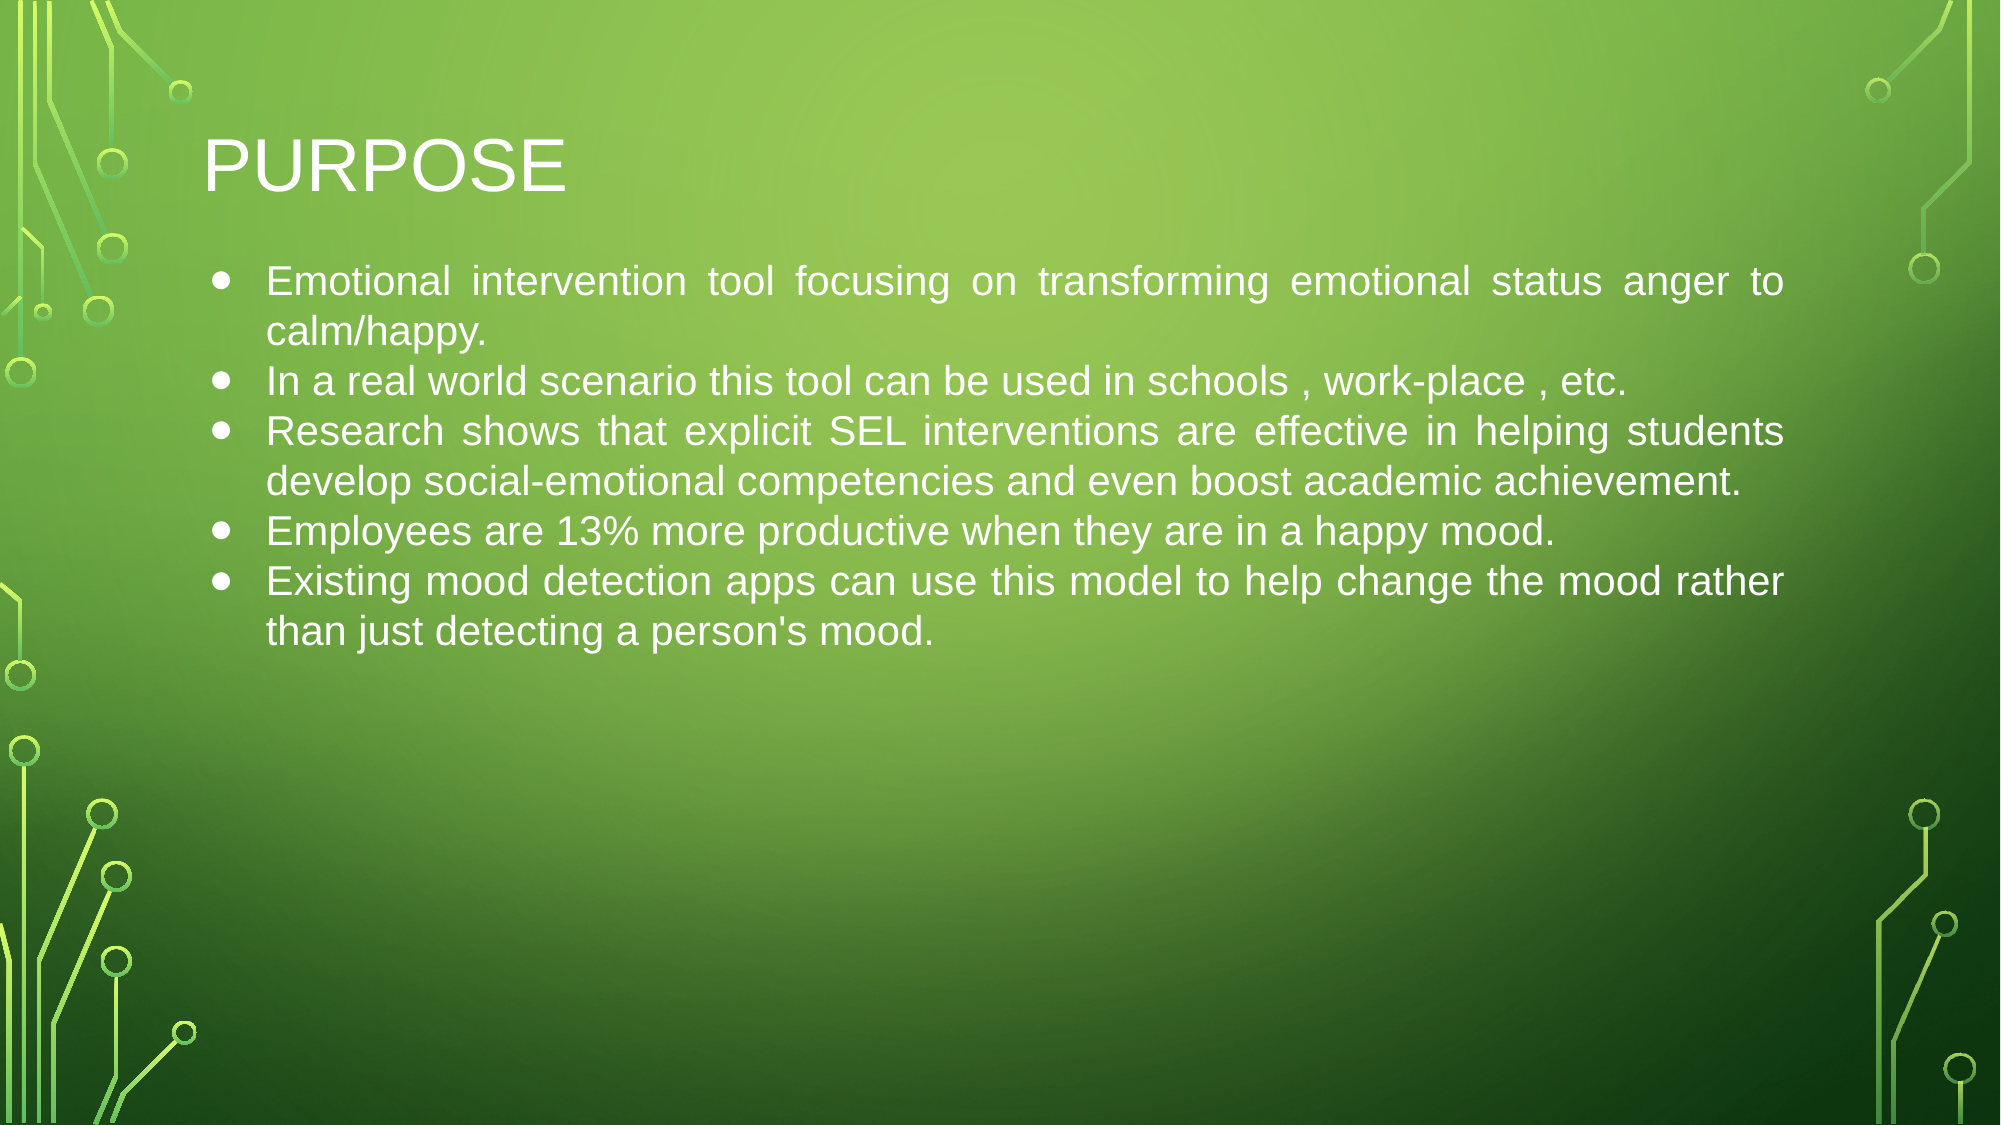

# PURPOSE
Emotional intervention tool focusing on transforming emotional status anger to calm/happy.
In a real world scenario this tool can be used in schools , work-place , etc.
Research shows that explicit SEL interventions are effective in helping students develop social-emotional competencies and even boost academic achievement.
Employees are 13% more productive when they are in a happy mood.
Existing mood detection apps can use this model to help change the mood rather than just detecting a person's mood.